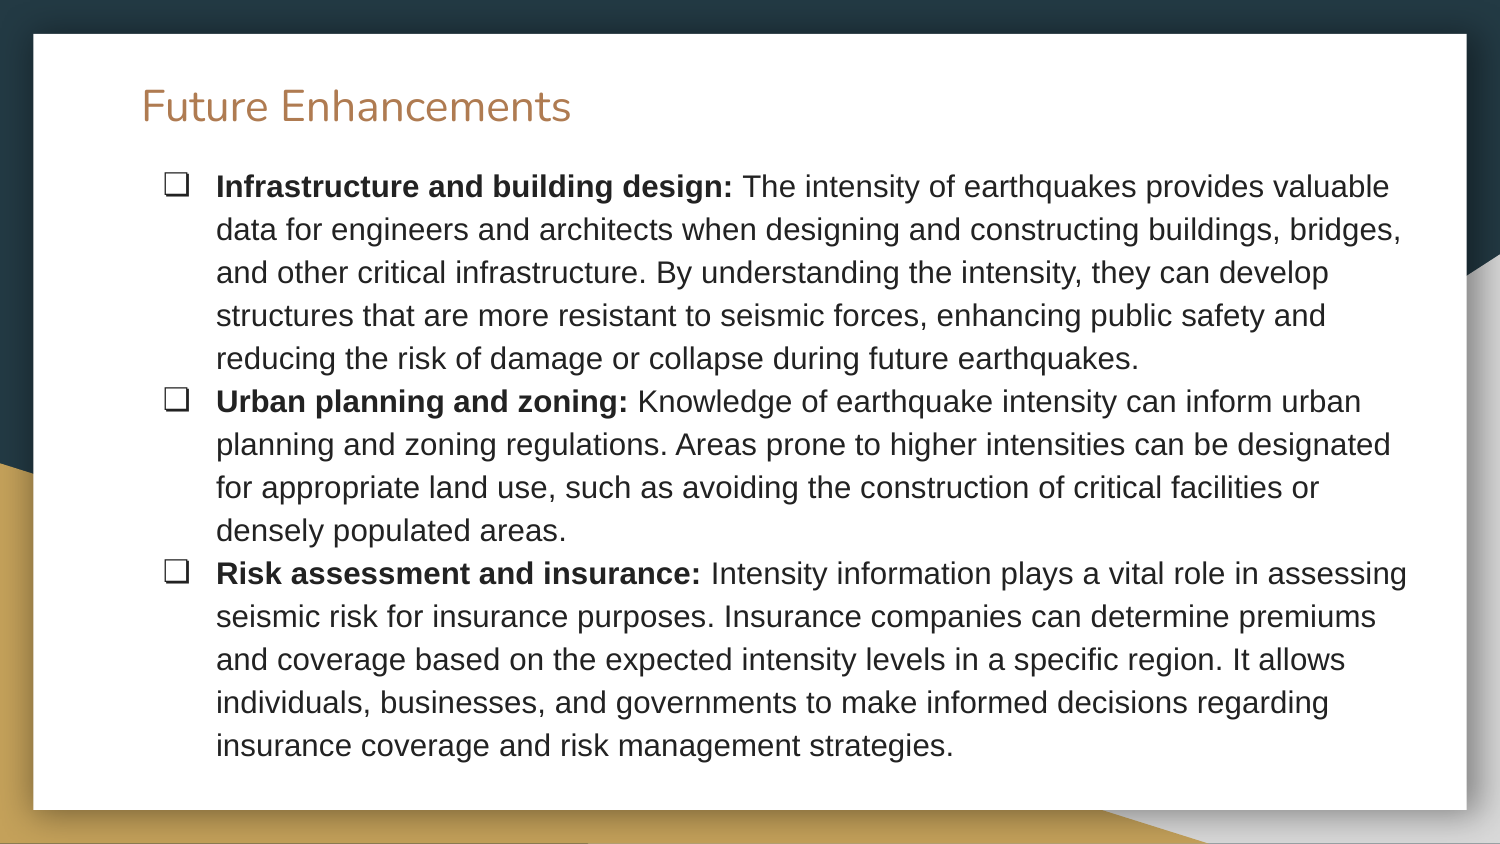

# Future Enhancements
Infrastructure and building design: The intensity of earthquakes provides valuable data for engineers and architects when designing and constructing buildings, bridges, and other critical infrastructure. By understanding the intensity, they can develop structures that are more resistant to seismic forces, enhancing public safety and reducing the risk of damage or collapse during future earthquakes.
Urban planning and zoning: Knowledge of earthquake intensity can inform urban planning and zoning regulations. Areas prone to higher intensities can be designated for appropriate land use, such as avoiding the construction of critical facilities or densely populated areas.
Risk assessment and insurance: Intensity information plays a vital role in assessing seismic risk for insurance purposes. Insurance companies can determine premiums and coverage based on the expected intensity levels in a specific region. It allows individuals, businesses, and governments to make informed decisions regarding insurance coverage and risk management strategies.